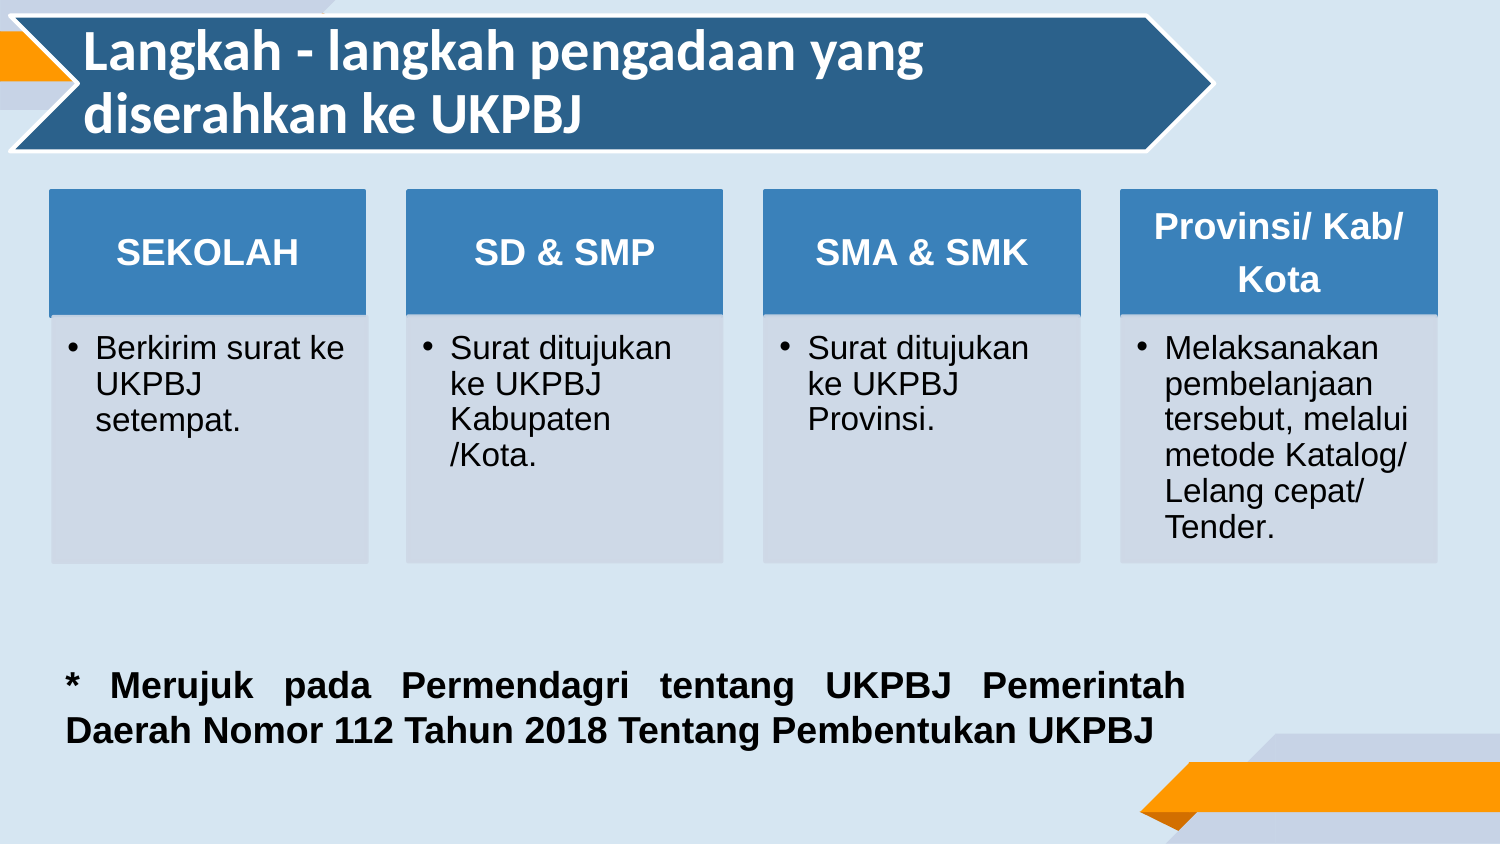

Langkah - langkah pengadaan yang diserahkan ke UKPBJ
SEKOLAH
Berkirim surat ke UKPBJ setempat.

SD & SMP
Surat ditujukan ke UKPBJ Kabupaten /Kota.
SMA & SMK
Surat ditujukan ke UKPBJ Provinsi.
Provinsi/ Kab/
Kota
Melaksanakan pembelanjaan tersebut, melalui metode Katalog/ Lelang cepat/ Tender.
* Merujuk pada Permendagri tentang UKPBJ Pemerintah Daerah Nomor 112 Tahun 2018 Tentang Pembentukan UKPBJ